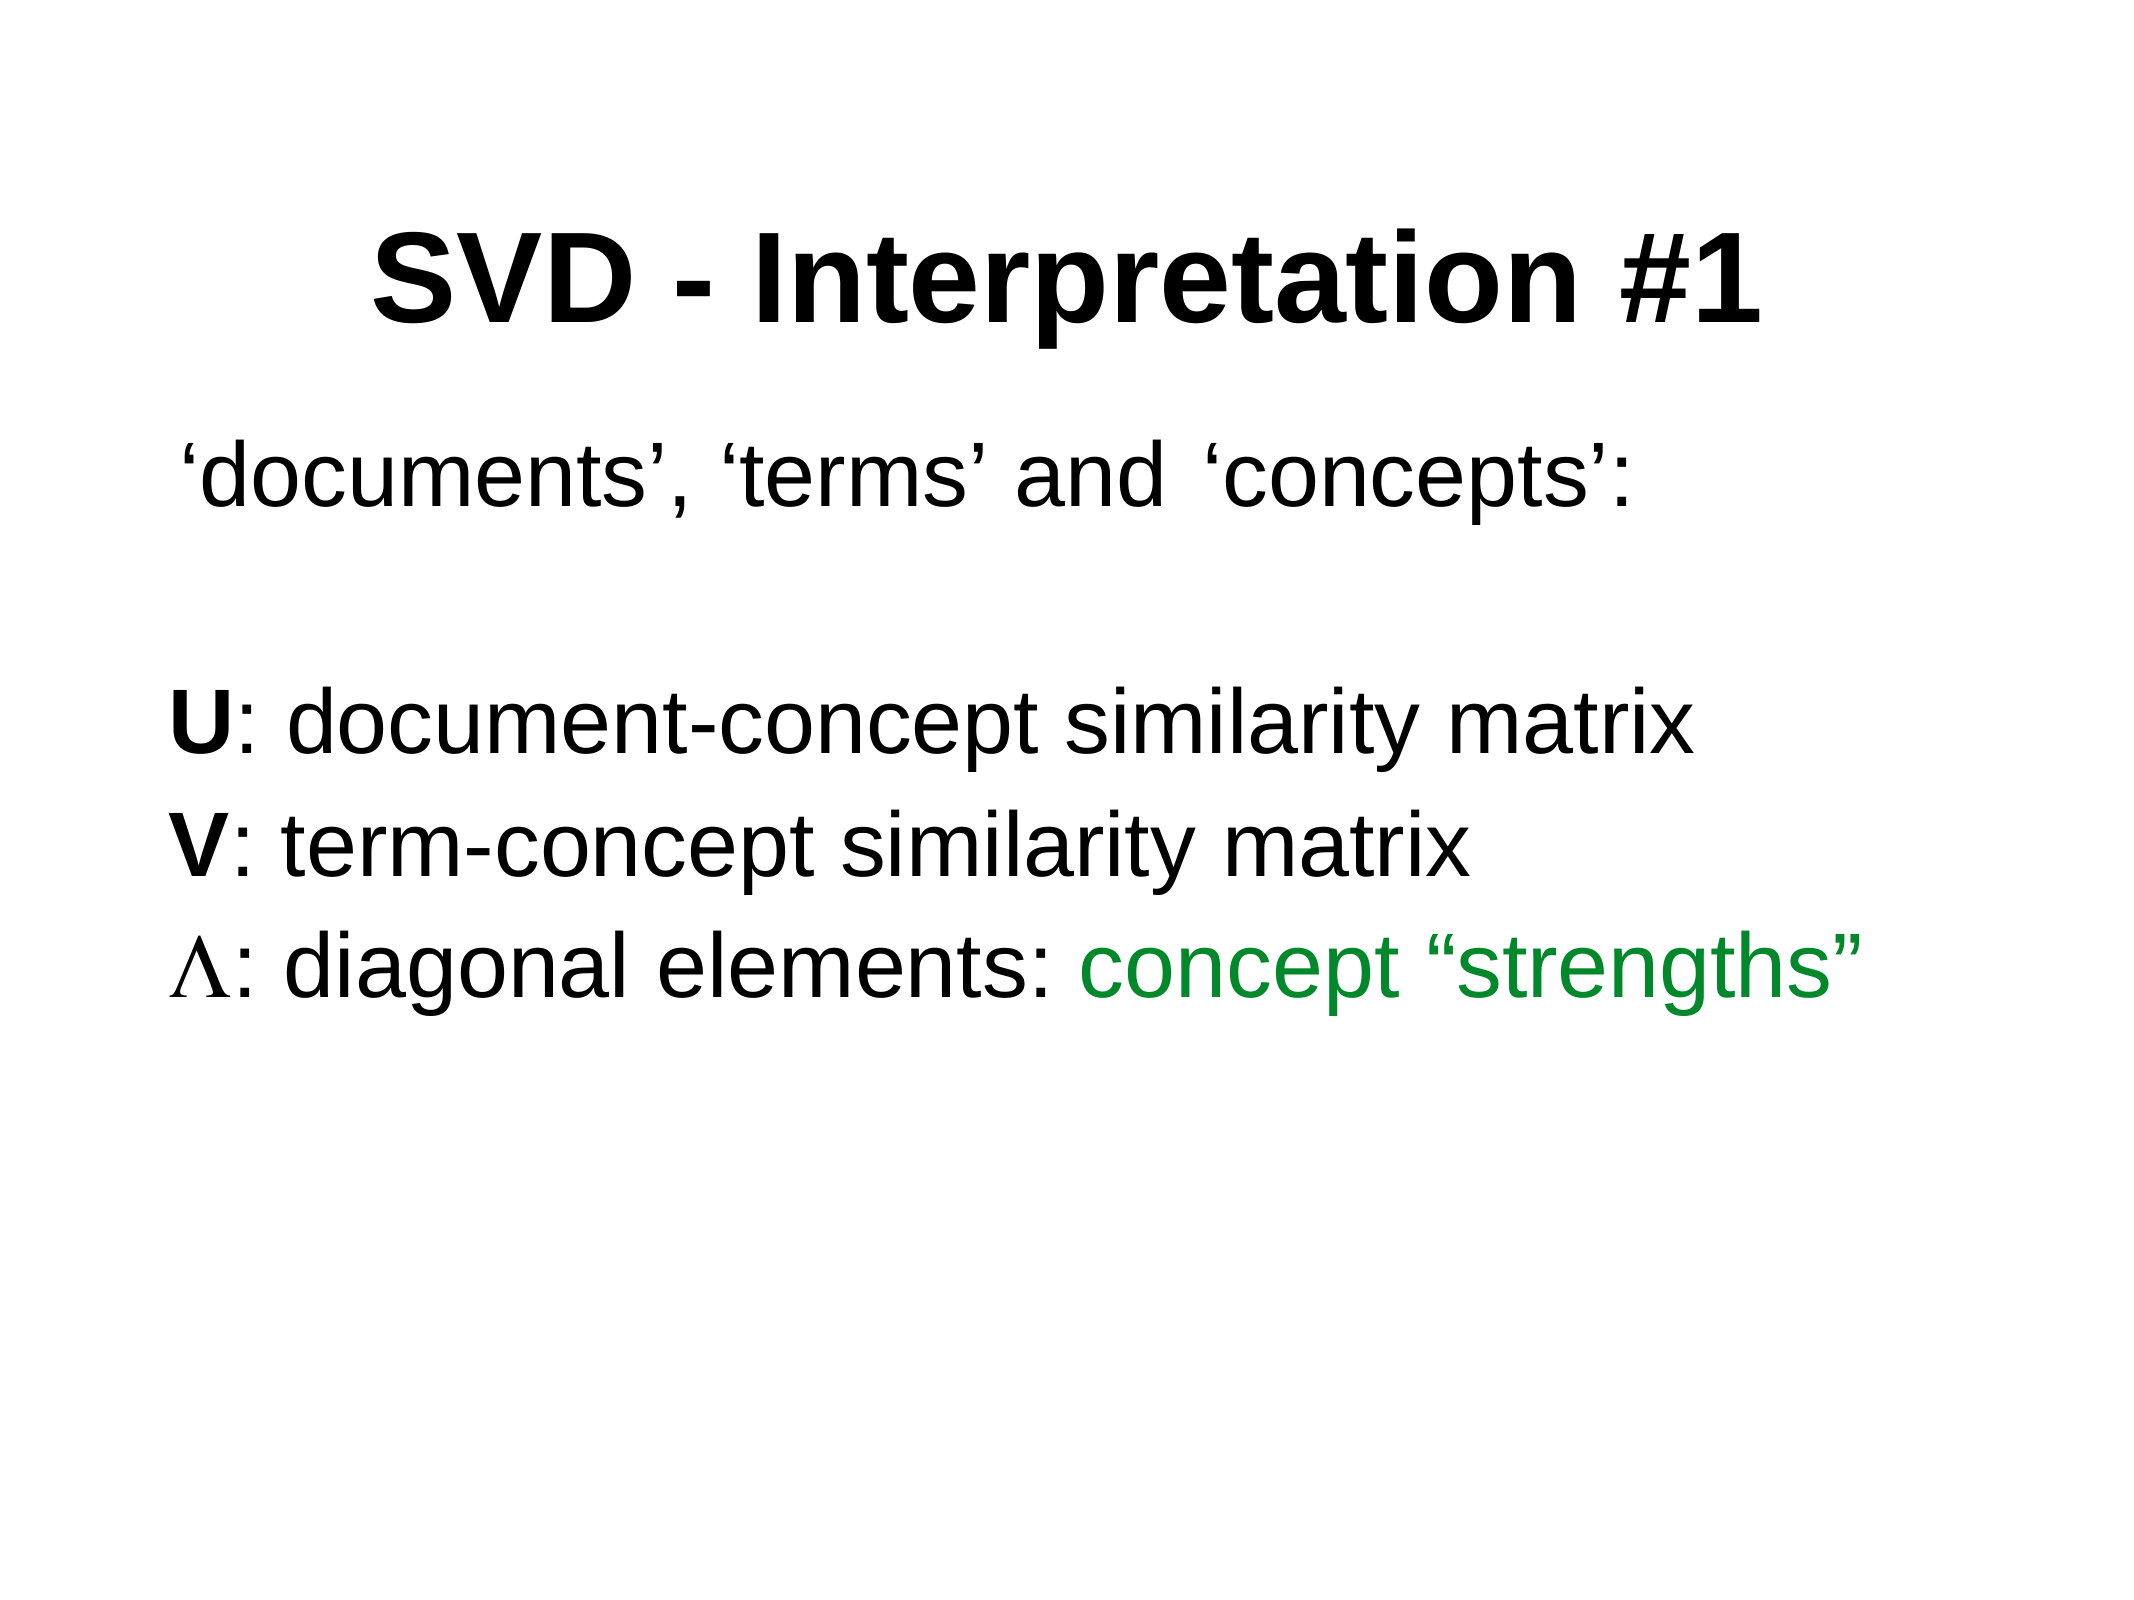

# SVD - Interpretation #1
‘documents’, ‘terms’ and	‘concepts’:

U: document-concept similarity matrix
V: term-concept similarity matrix
Λ: diagonal	elements: concept “strengths”